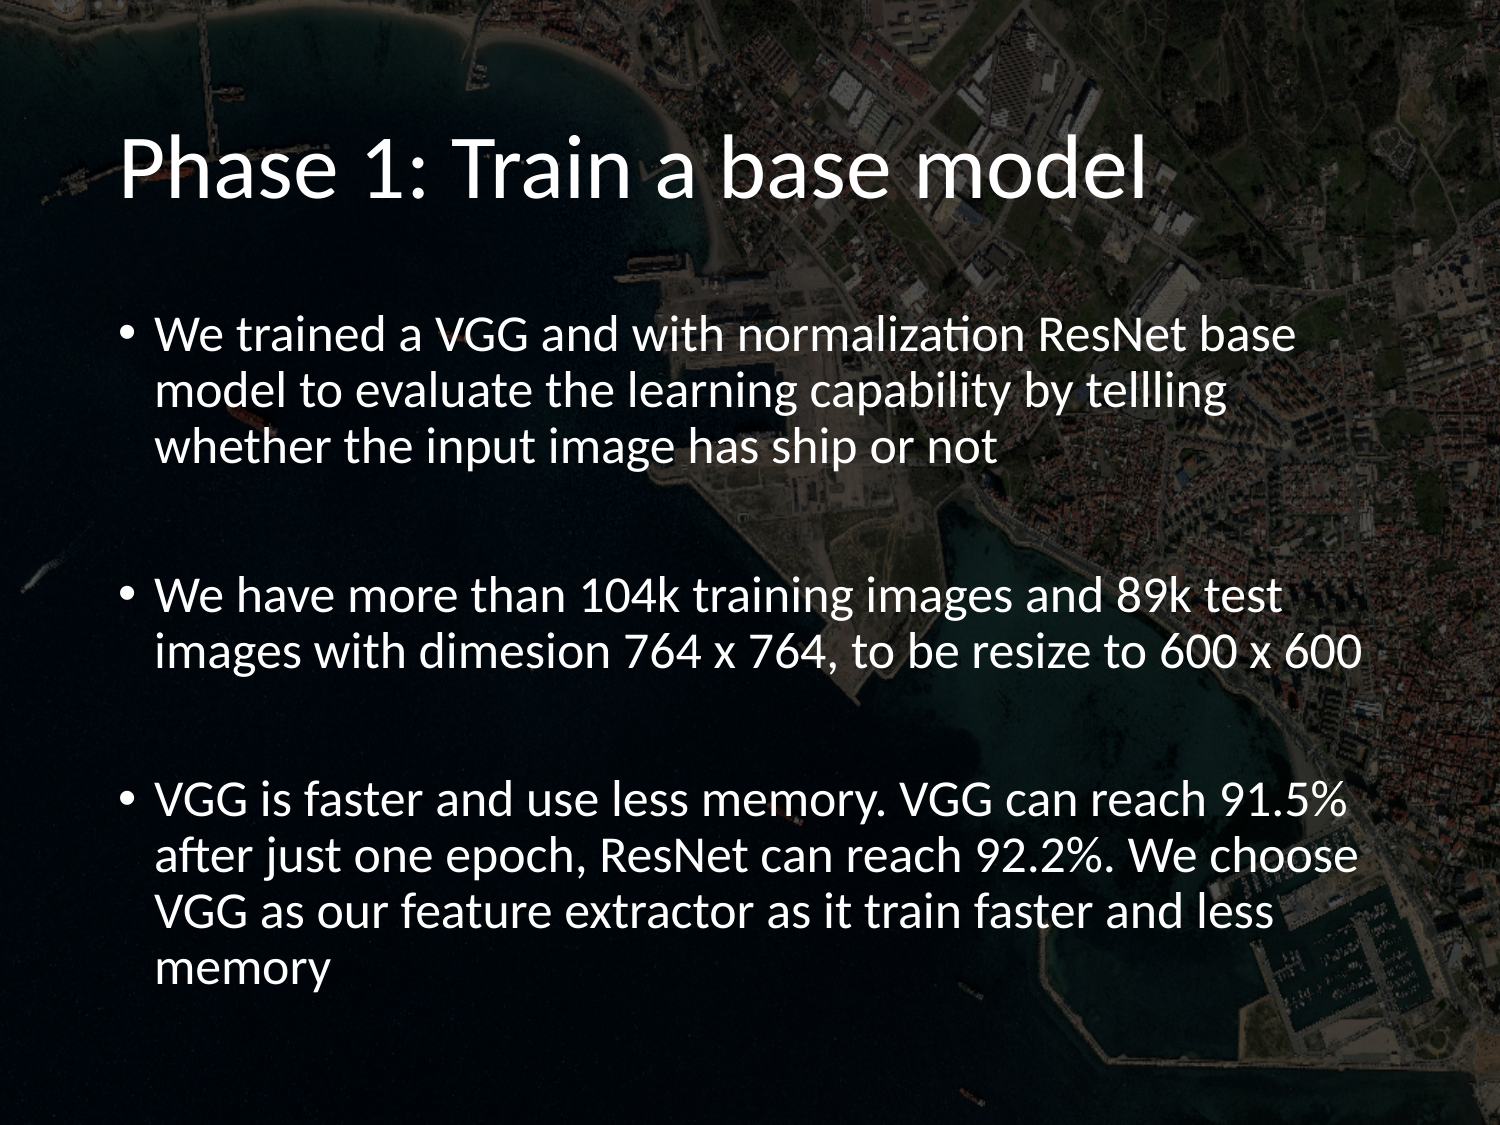

# Phase 1: Train a base model
We trained a VGG and with normalization ResNet base model to evaluate the learning capability by tellling whether the input image has ship or not

We have more than 104k training images and 89k test images with dimesion 764 x 764, to be resize to 600 x 600

VGG is faster and use less memory. VGG can reach 91.5% after just one epoch, ResNet can reach 92.2%. We choose VGG as our feature extractor as it train faster and less memory